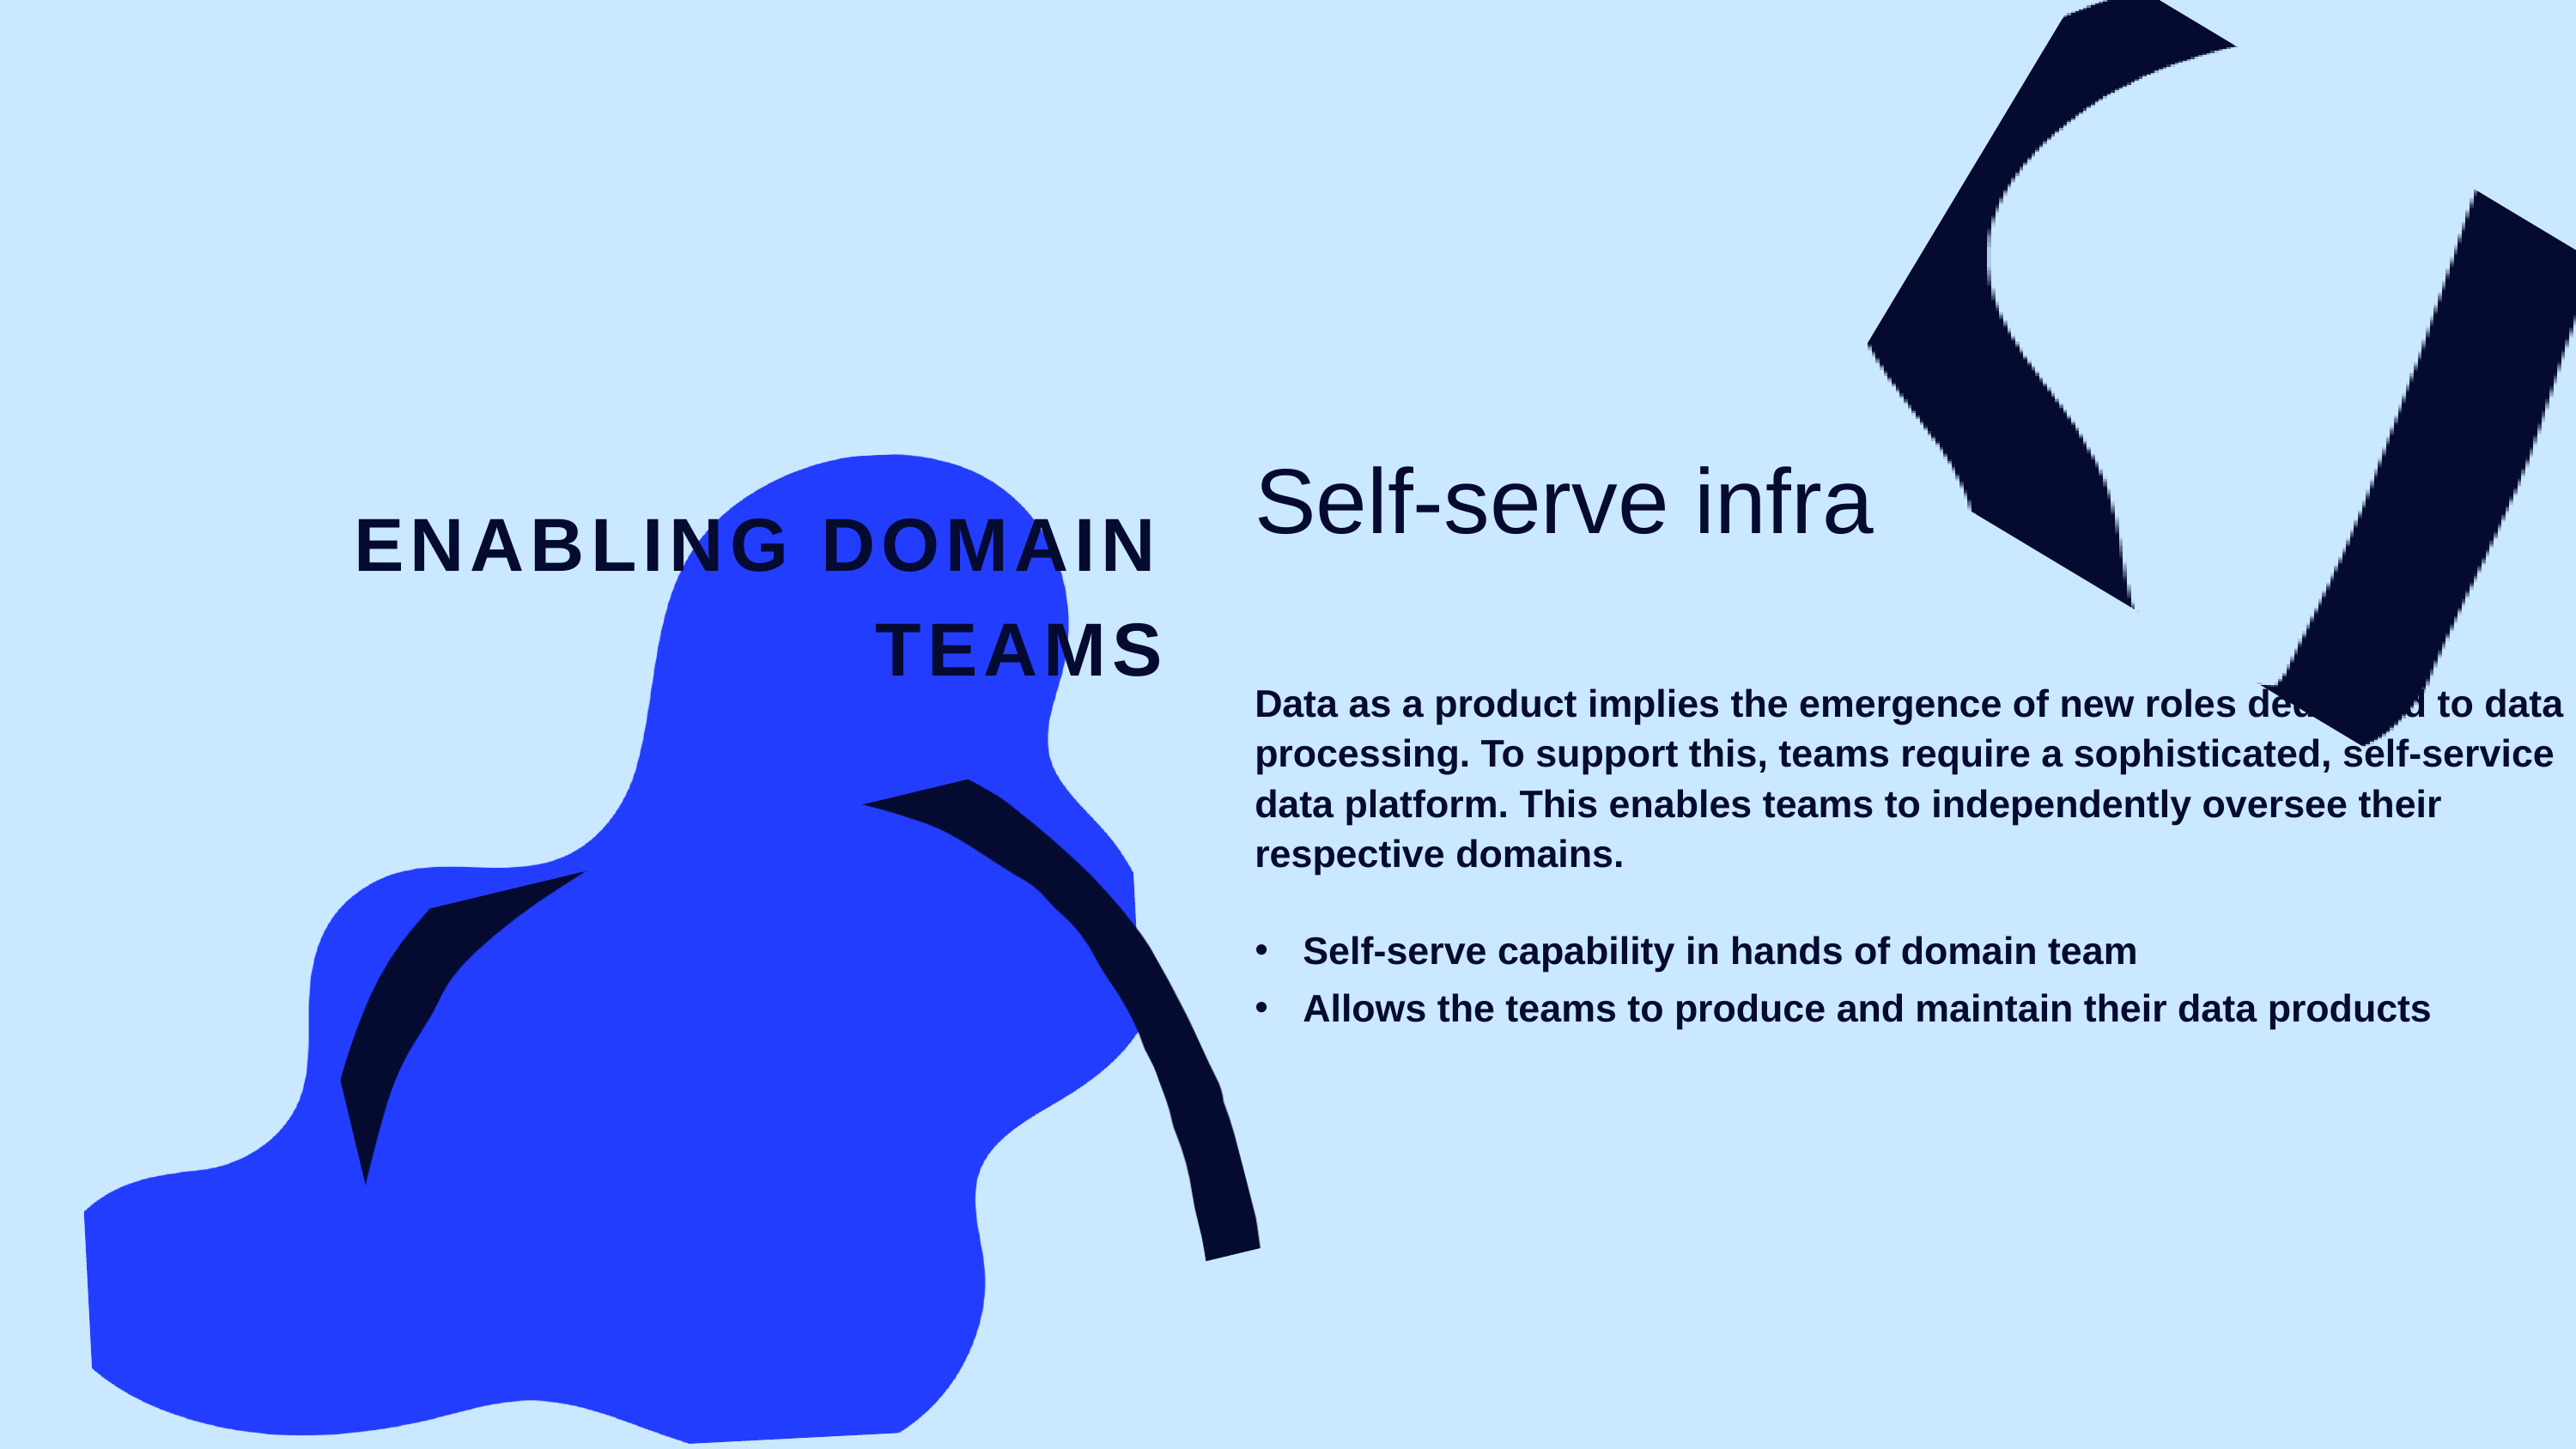

Self-serve infra
ENABLING DOMAIN TEAMS
Data as a product implies the emergence of new roles dedicated to data processing. To support this, teams require a sophisticated, self-service data platform. This enables teams to independently oversee their respective domains.
Self-serve capability in hands of domain team
Allows the teams to produce and maintain their data products